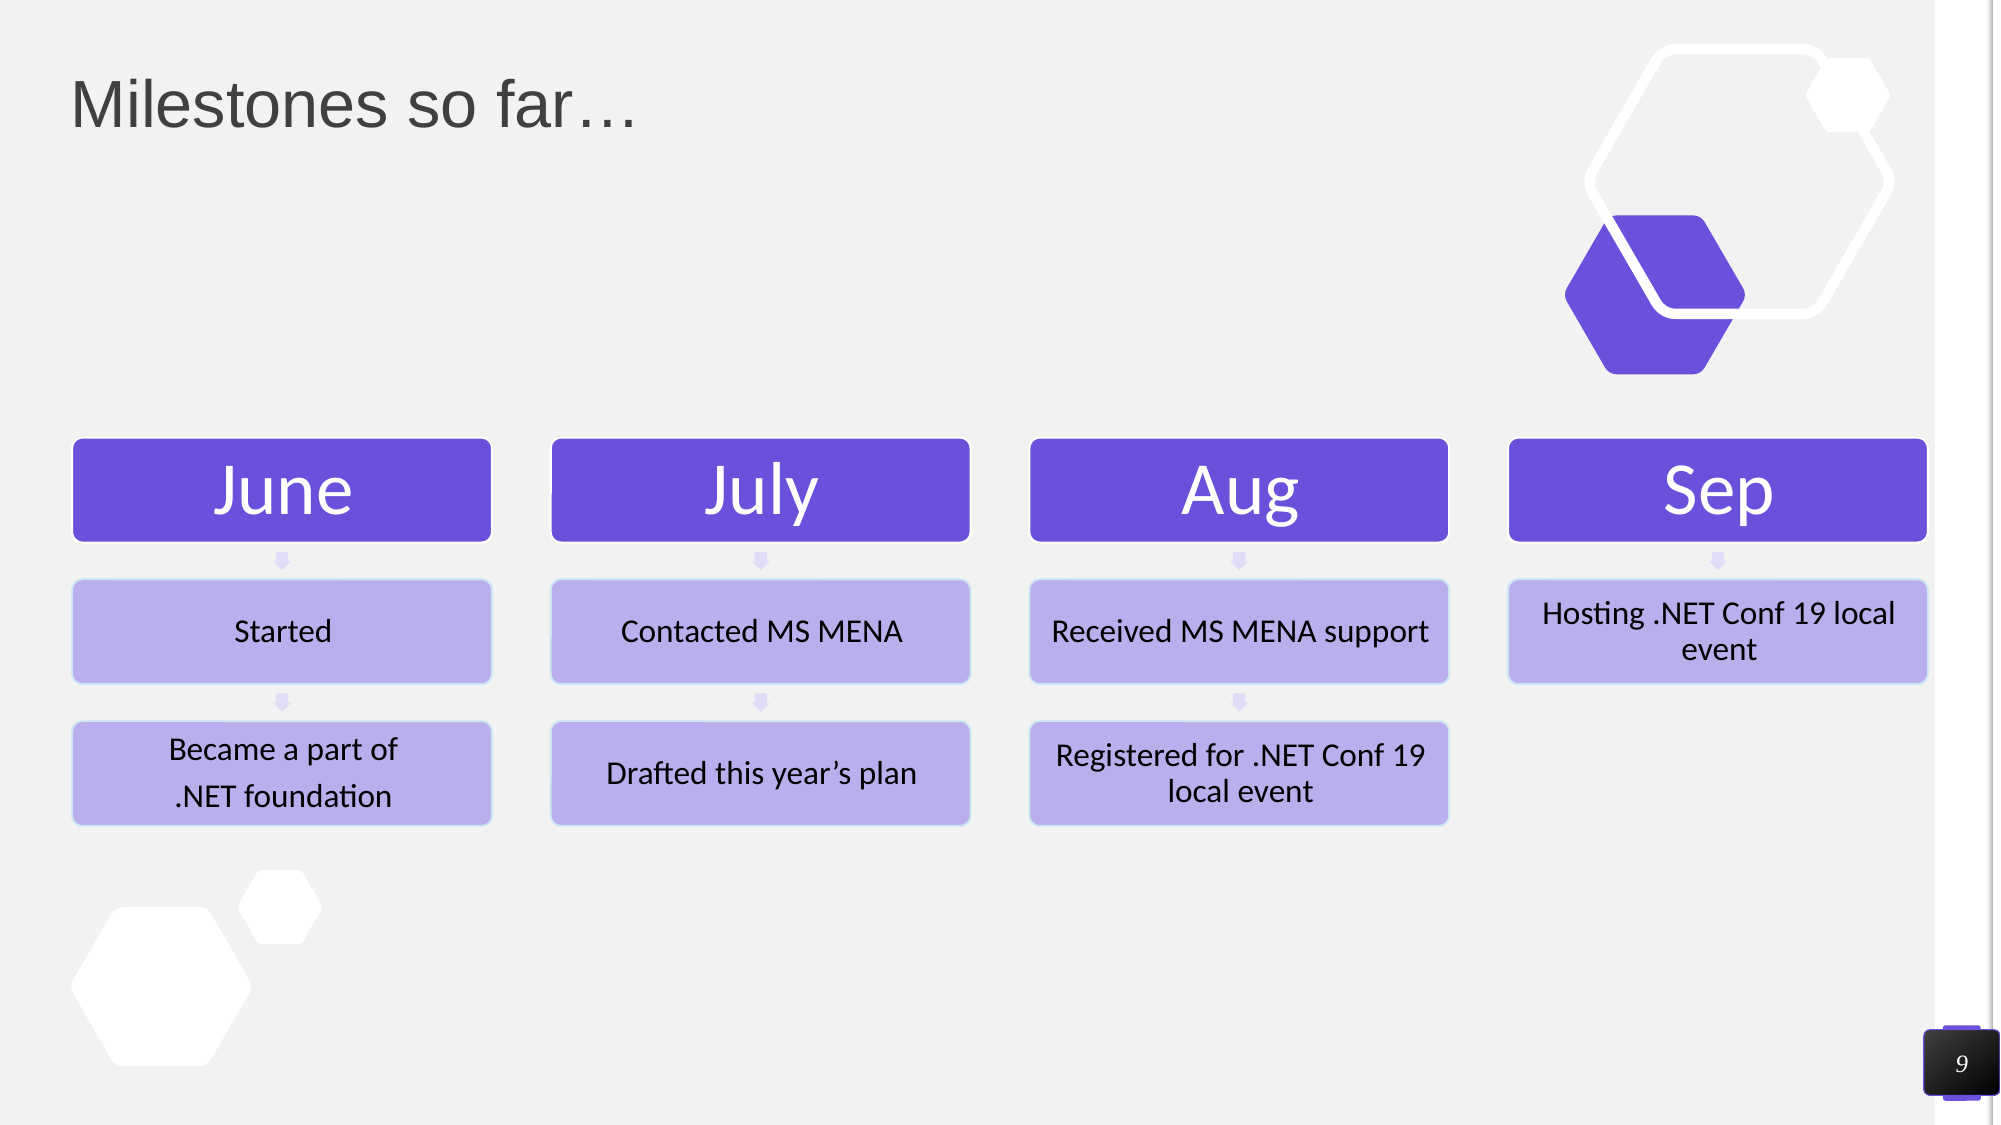

# Milestones so far…
June
Started
Became a part of
.NET foundation
July
Contacted MS MENA
Drafted this year’s plan
Aug
Received MS MENA support
Registered for .NET Conf 19 local event
Sep
Hosting .NET Conf 19 local event
9